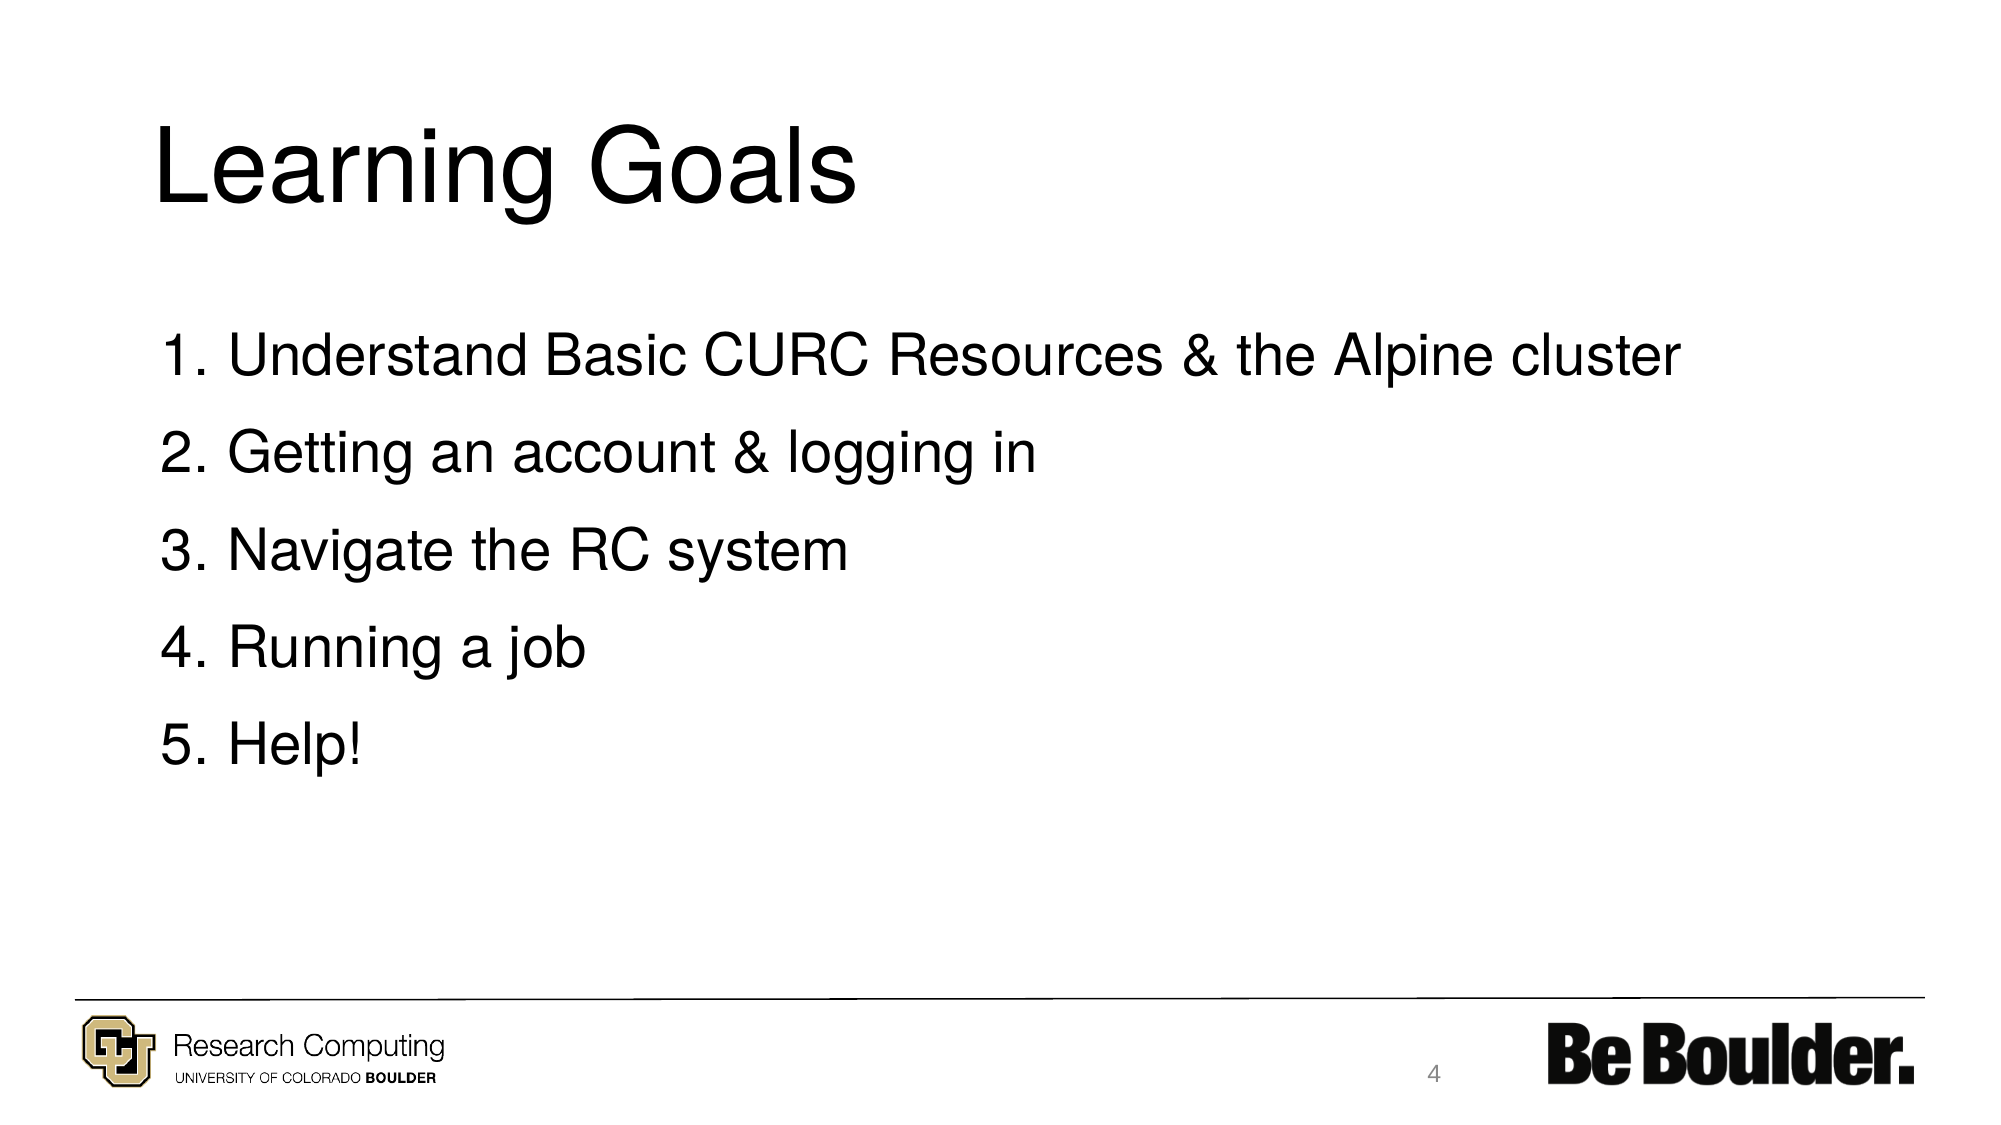

# Learning Goals
Understand Basic CURC Resources & the Alpine cluster
Getting an account & logging in
Navigate the RC system
Running a job
Help!
4